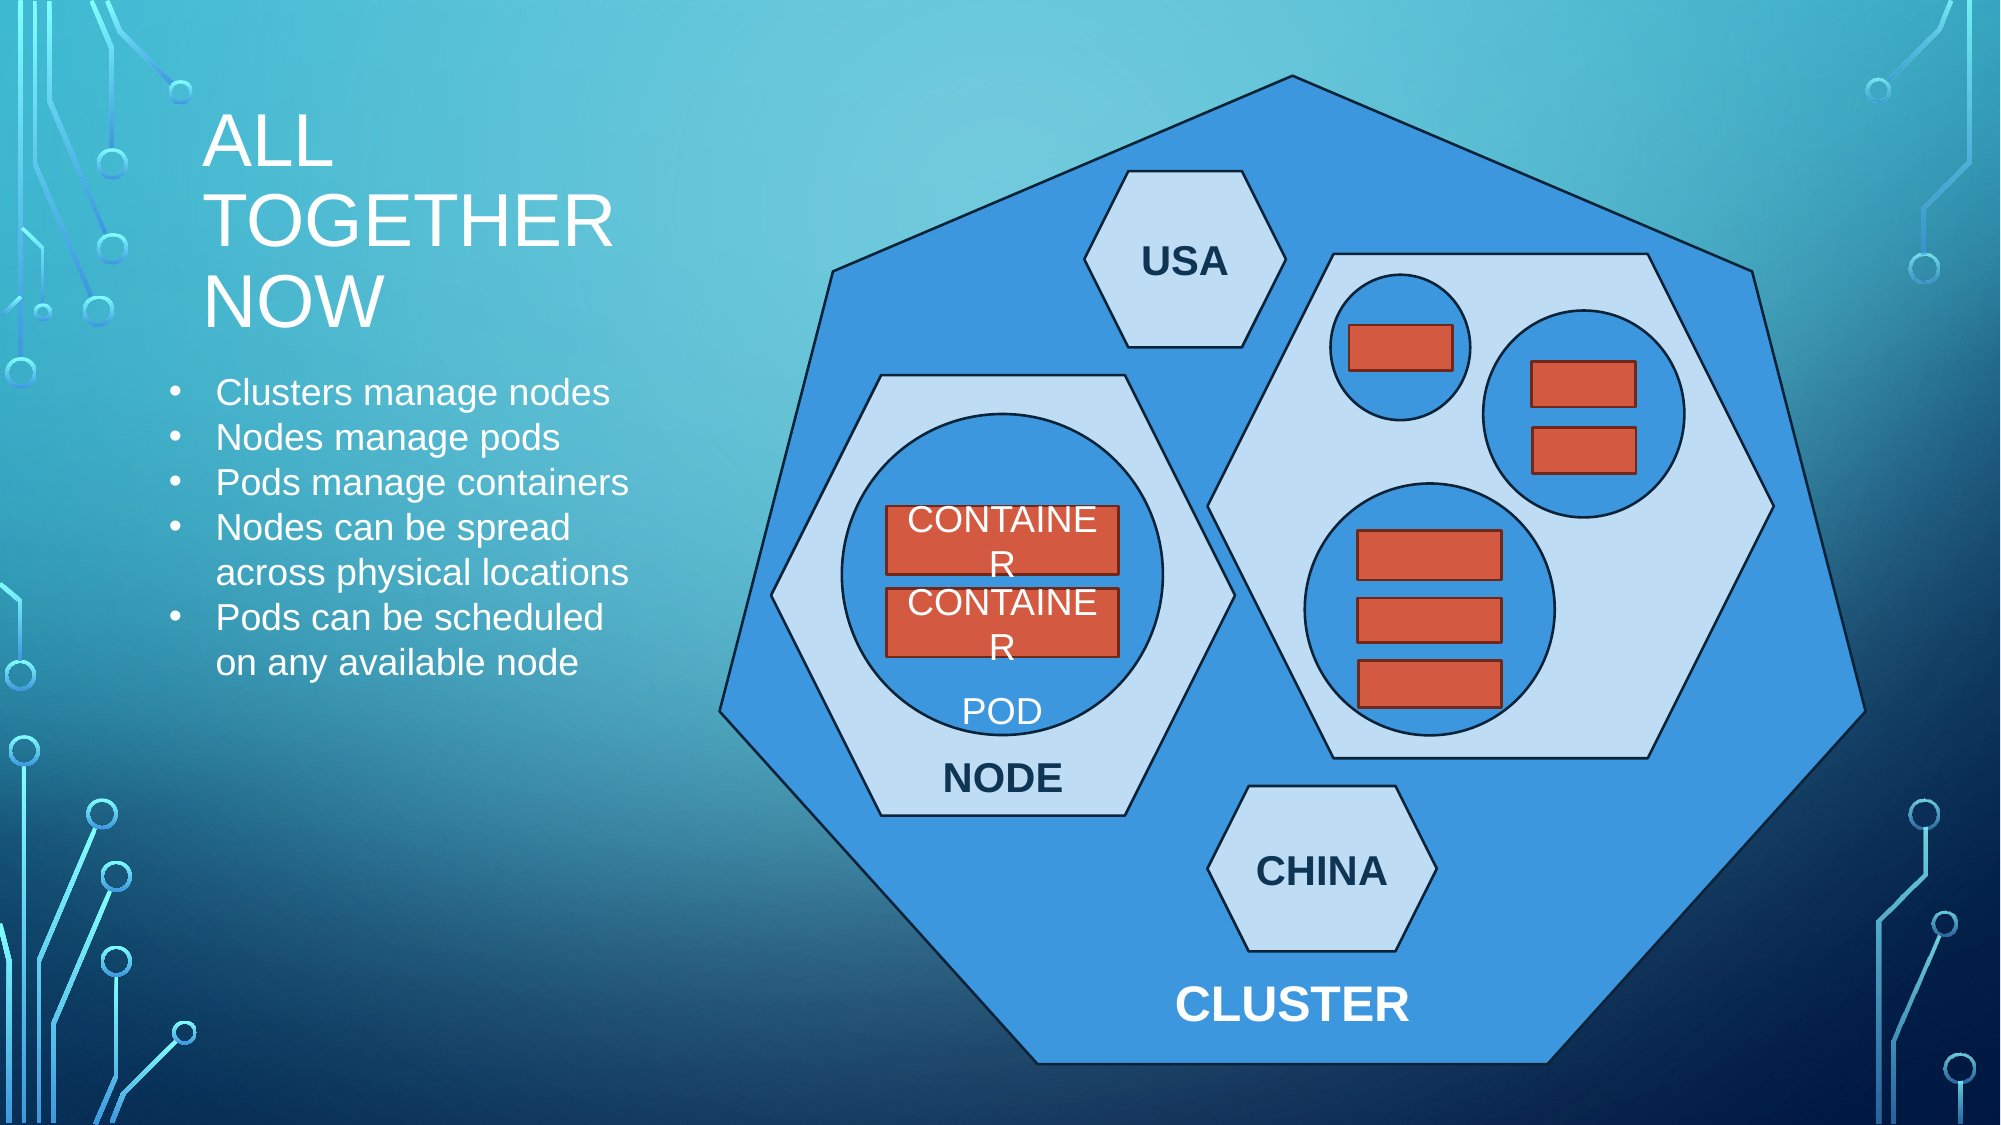

CLUSTER
# All together now
USA

Clusters manage nodes
Nodes manage pods
Pods manage containers
Nodes can be spread across physical locations
Pods can be scheduled on any available node

NODE

POD

CONTAINER

CONTAINER

CHINA